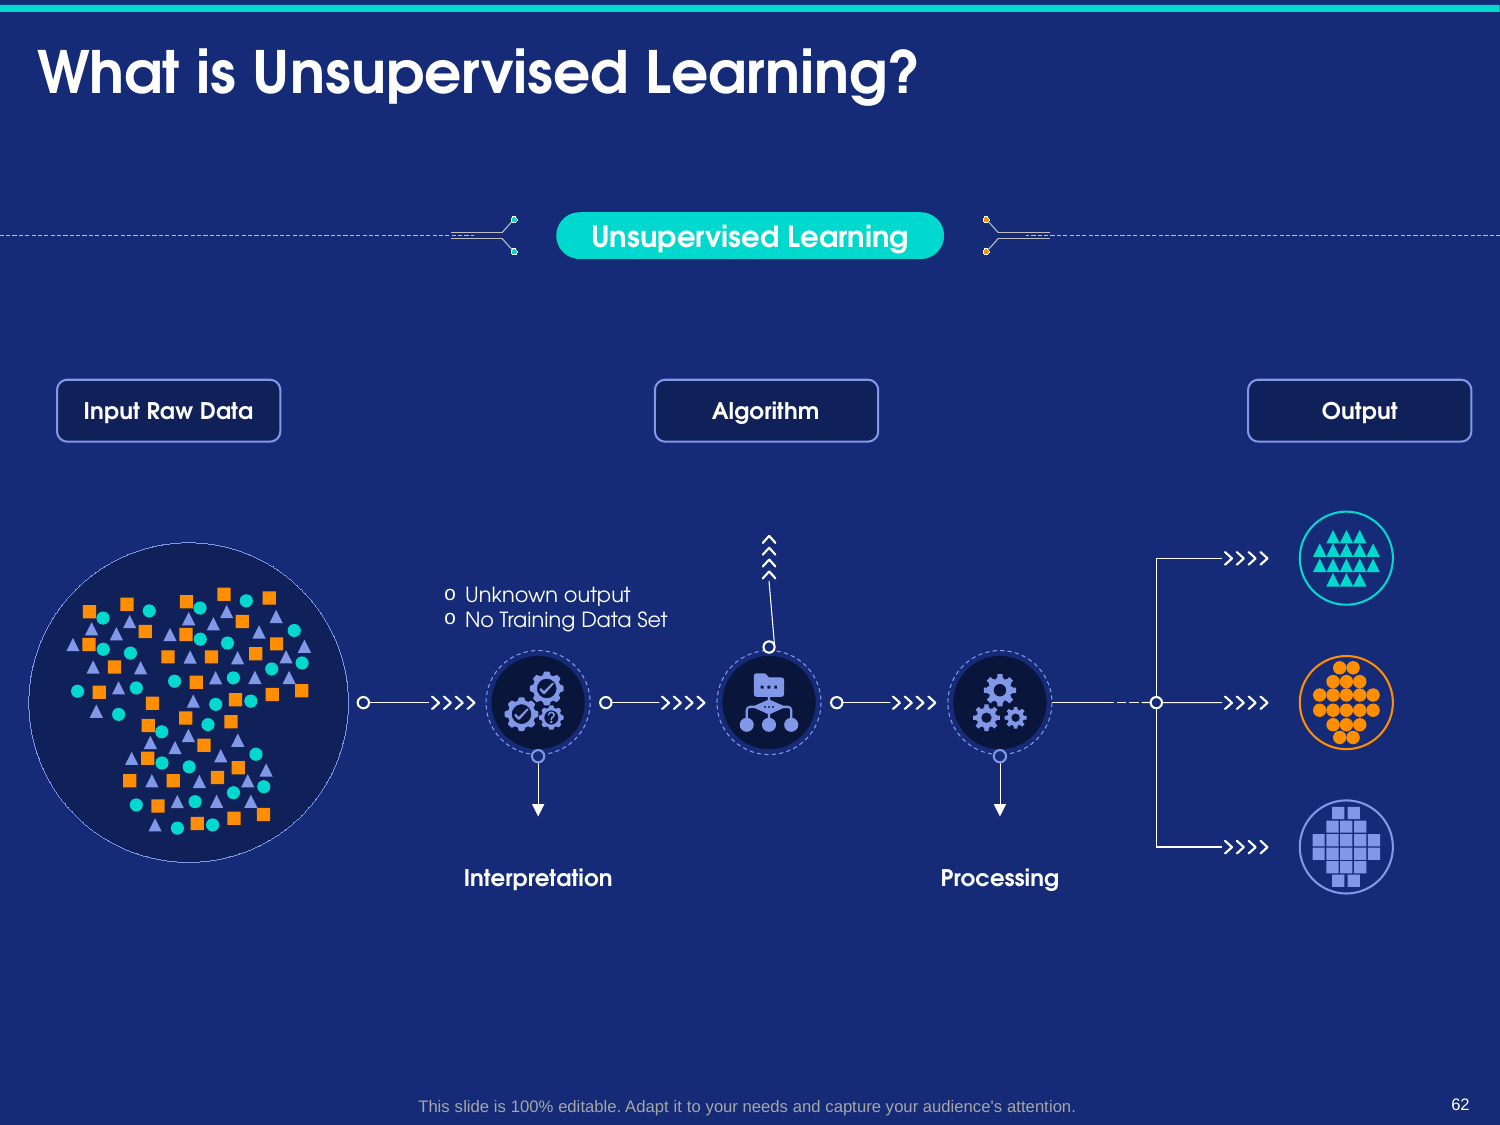

# What is Unsupervised Learning?
Unsupervised Learning

Algorithm

Output

Input Raw Data

Unknown output
No Training Data Set

Interpretation
Processing
62
This slide is 100% editable. Adapt it to your needs and capture your audience's attention.